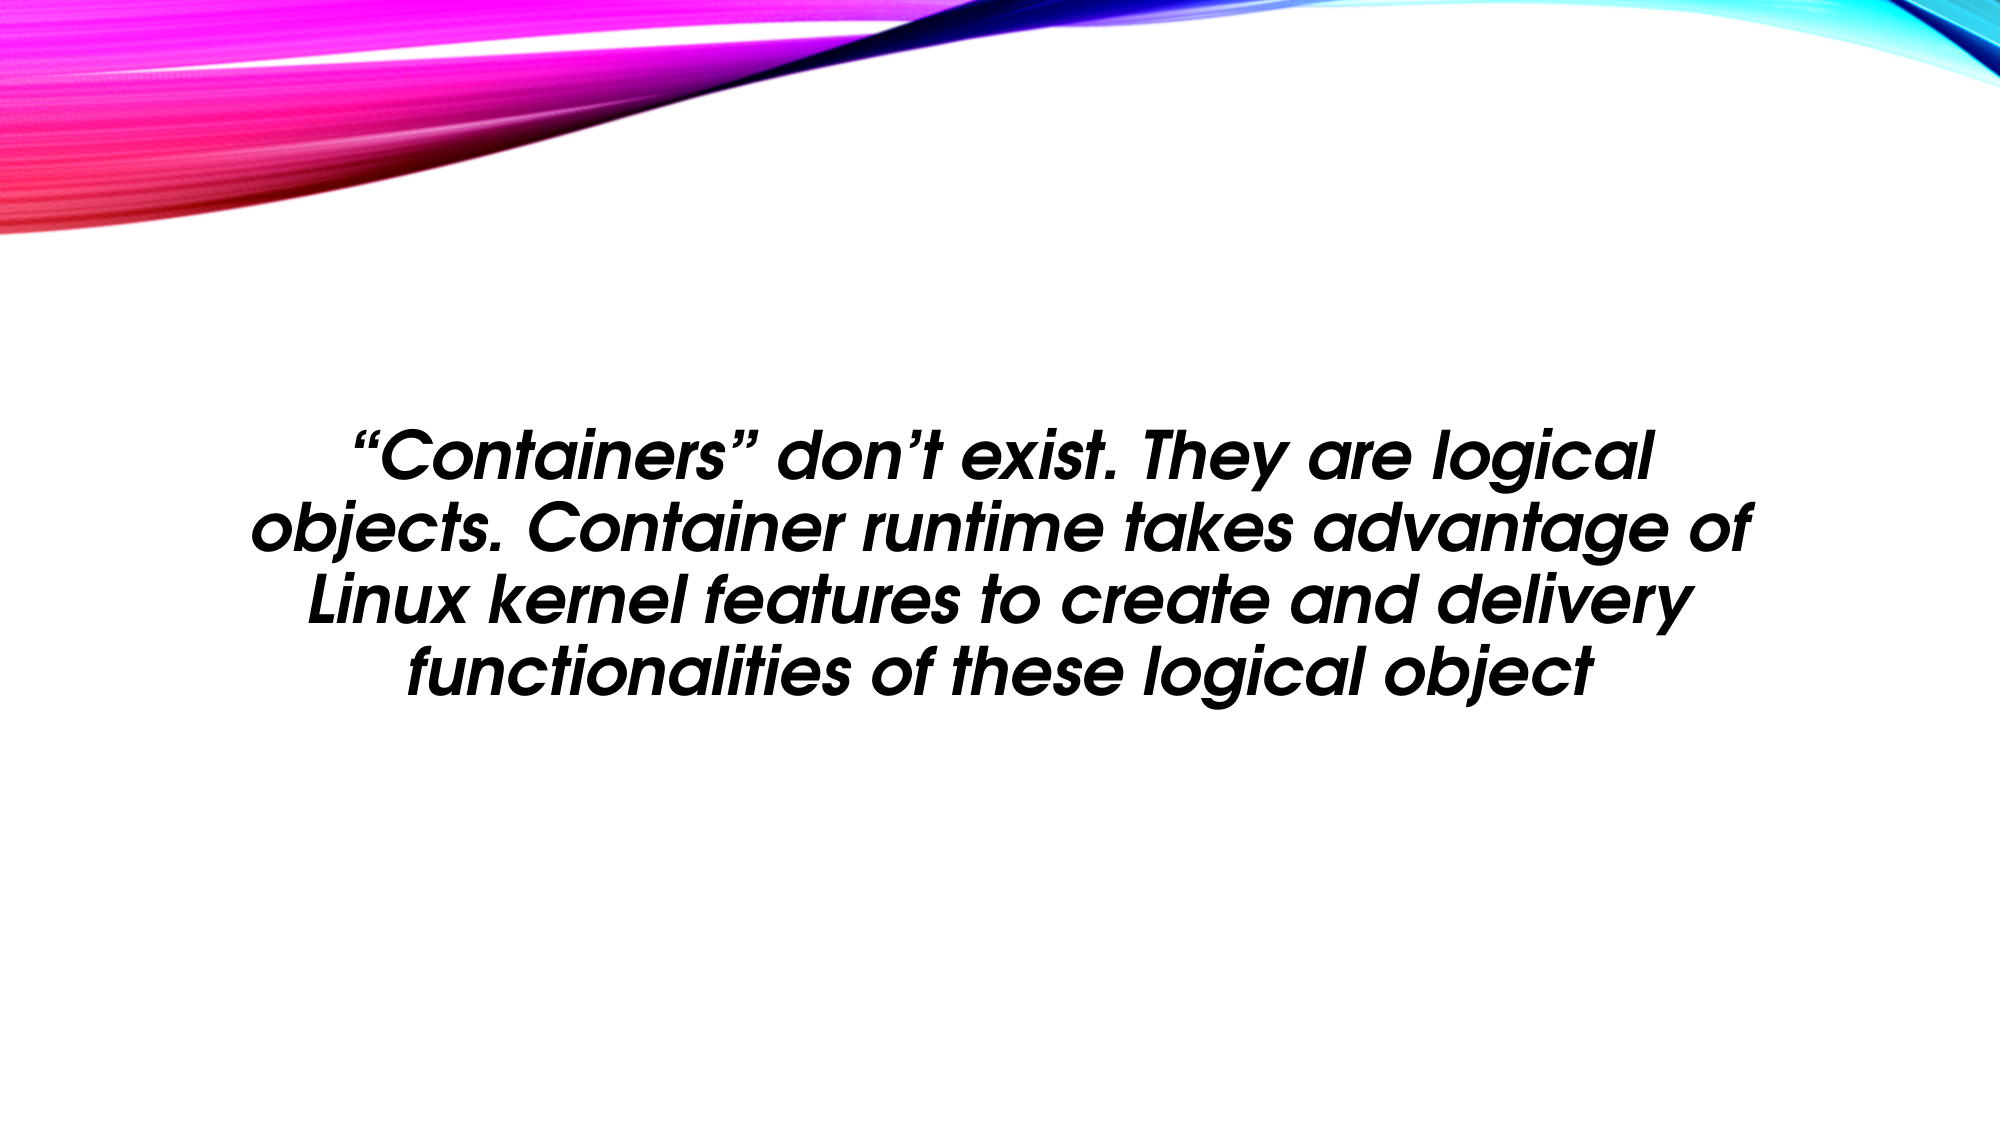

“Containers” don’t exist. They are logical objects. Container runtime takes advantage of Linux kernel features to create and delivery functionalities of these logical object